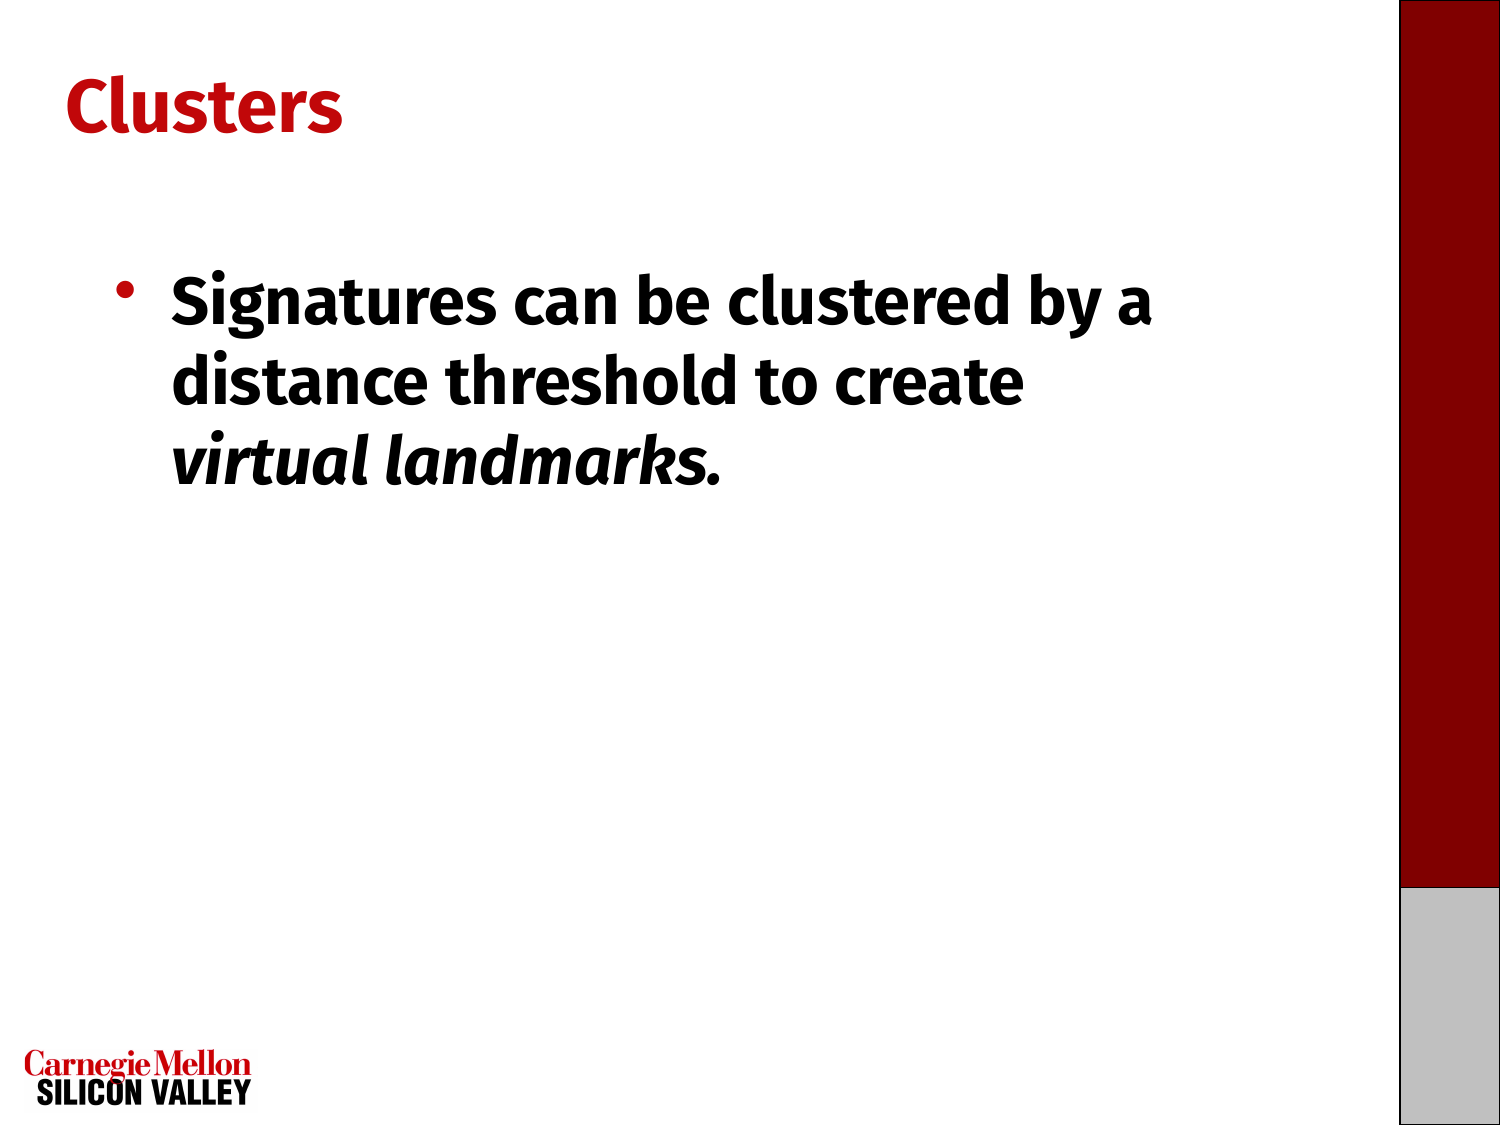

# Clusters
Signatures can be clustered by a distance threshold to create virtual landmarks.